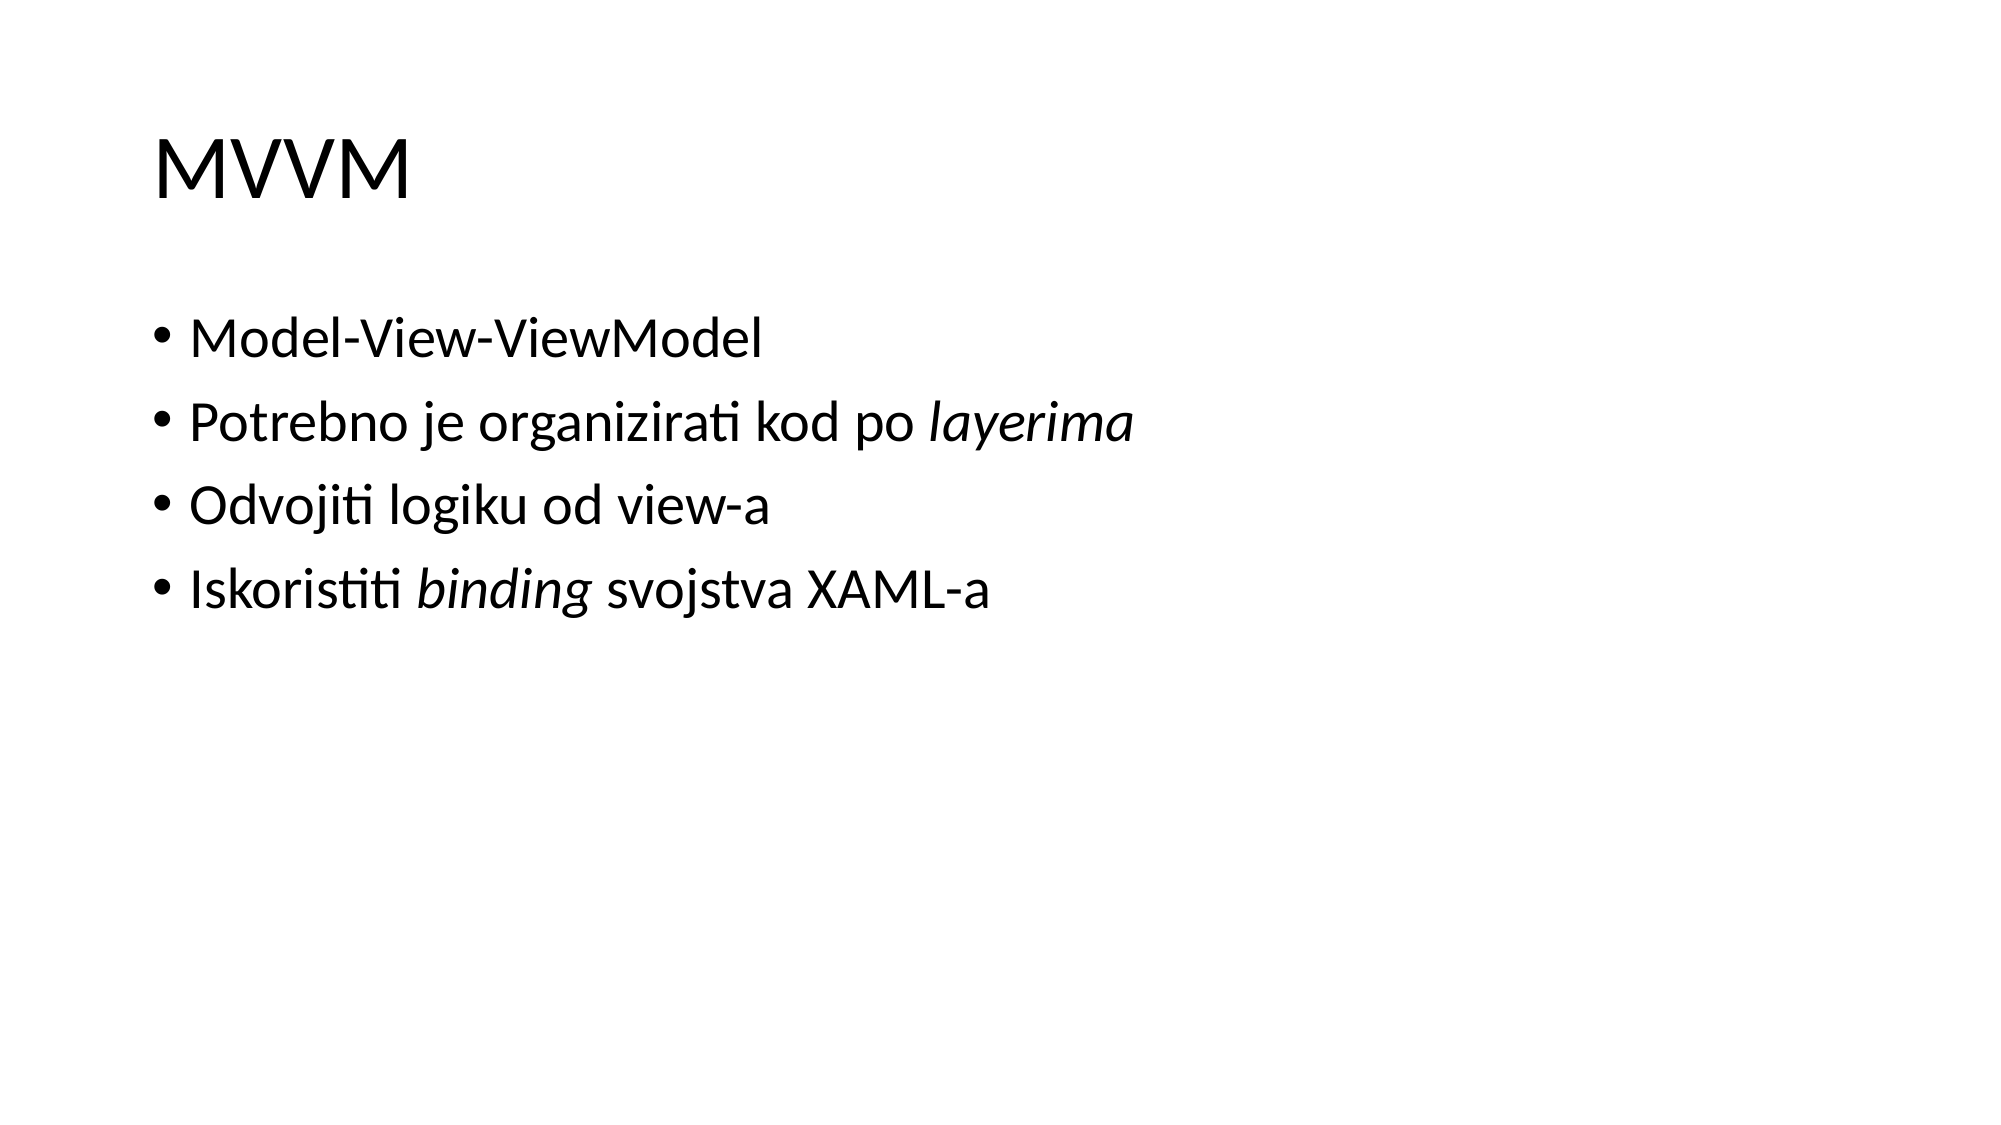

# MVVM
Model-View-ViewModel
Potrebno je organizirati kod po layerima
Odvojiti logiku od view-a
Iskoristiti binding svojstva XAML-a